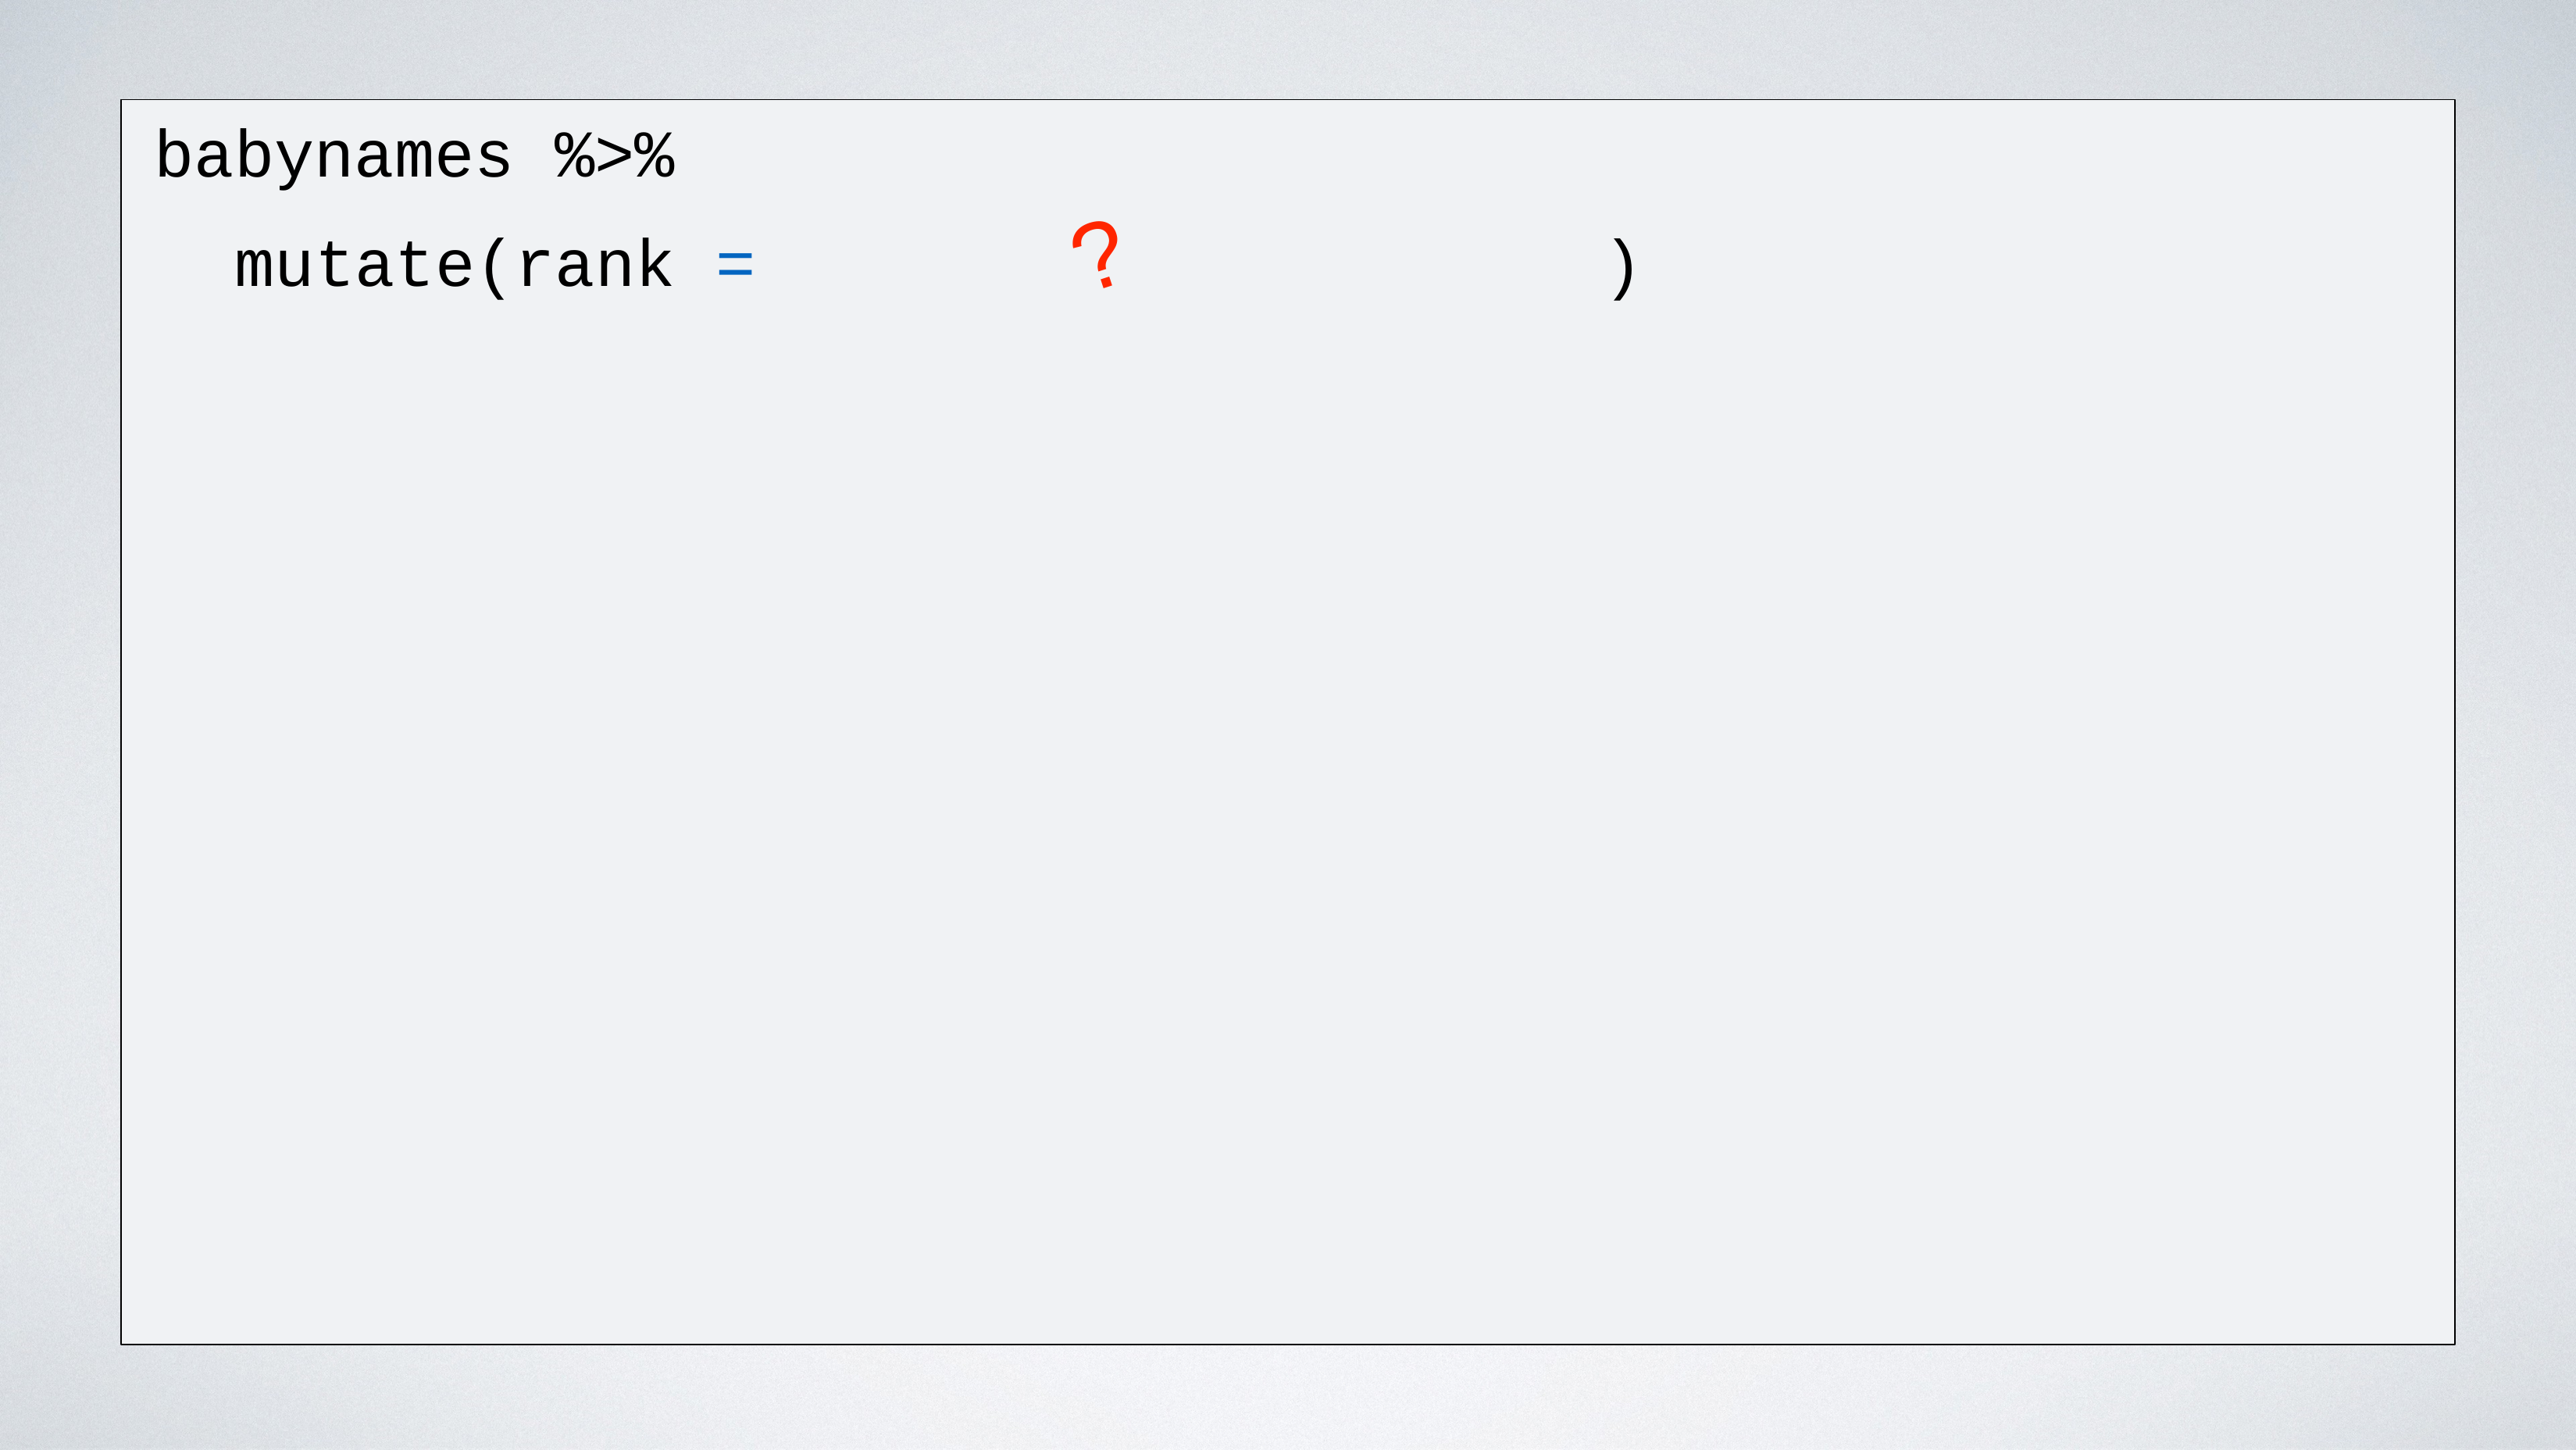

# babynames %>%  mutate(rank =

?
)